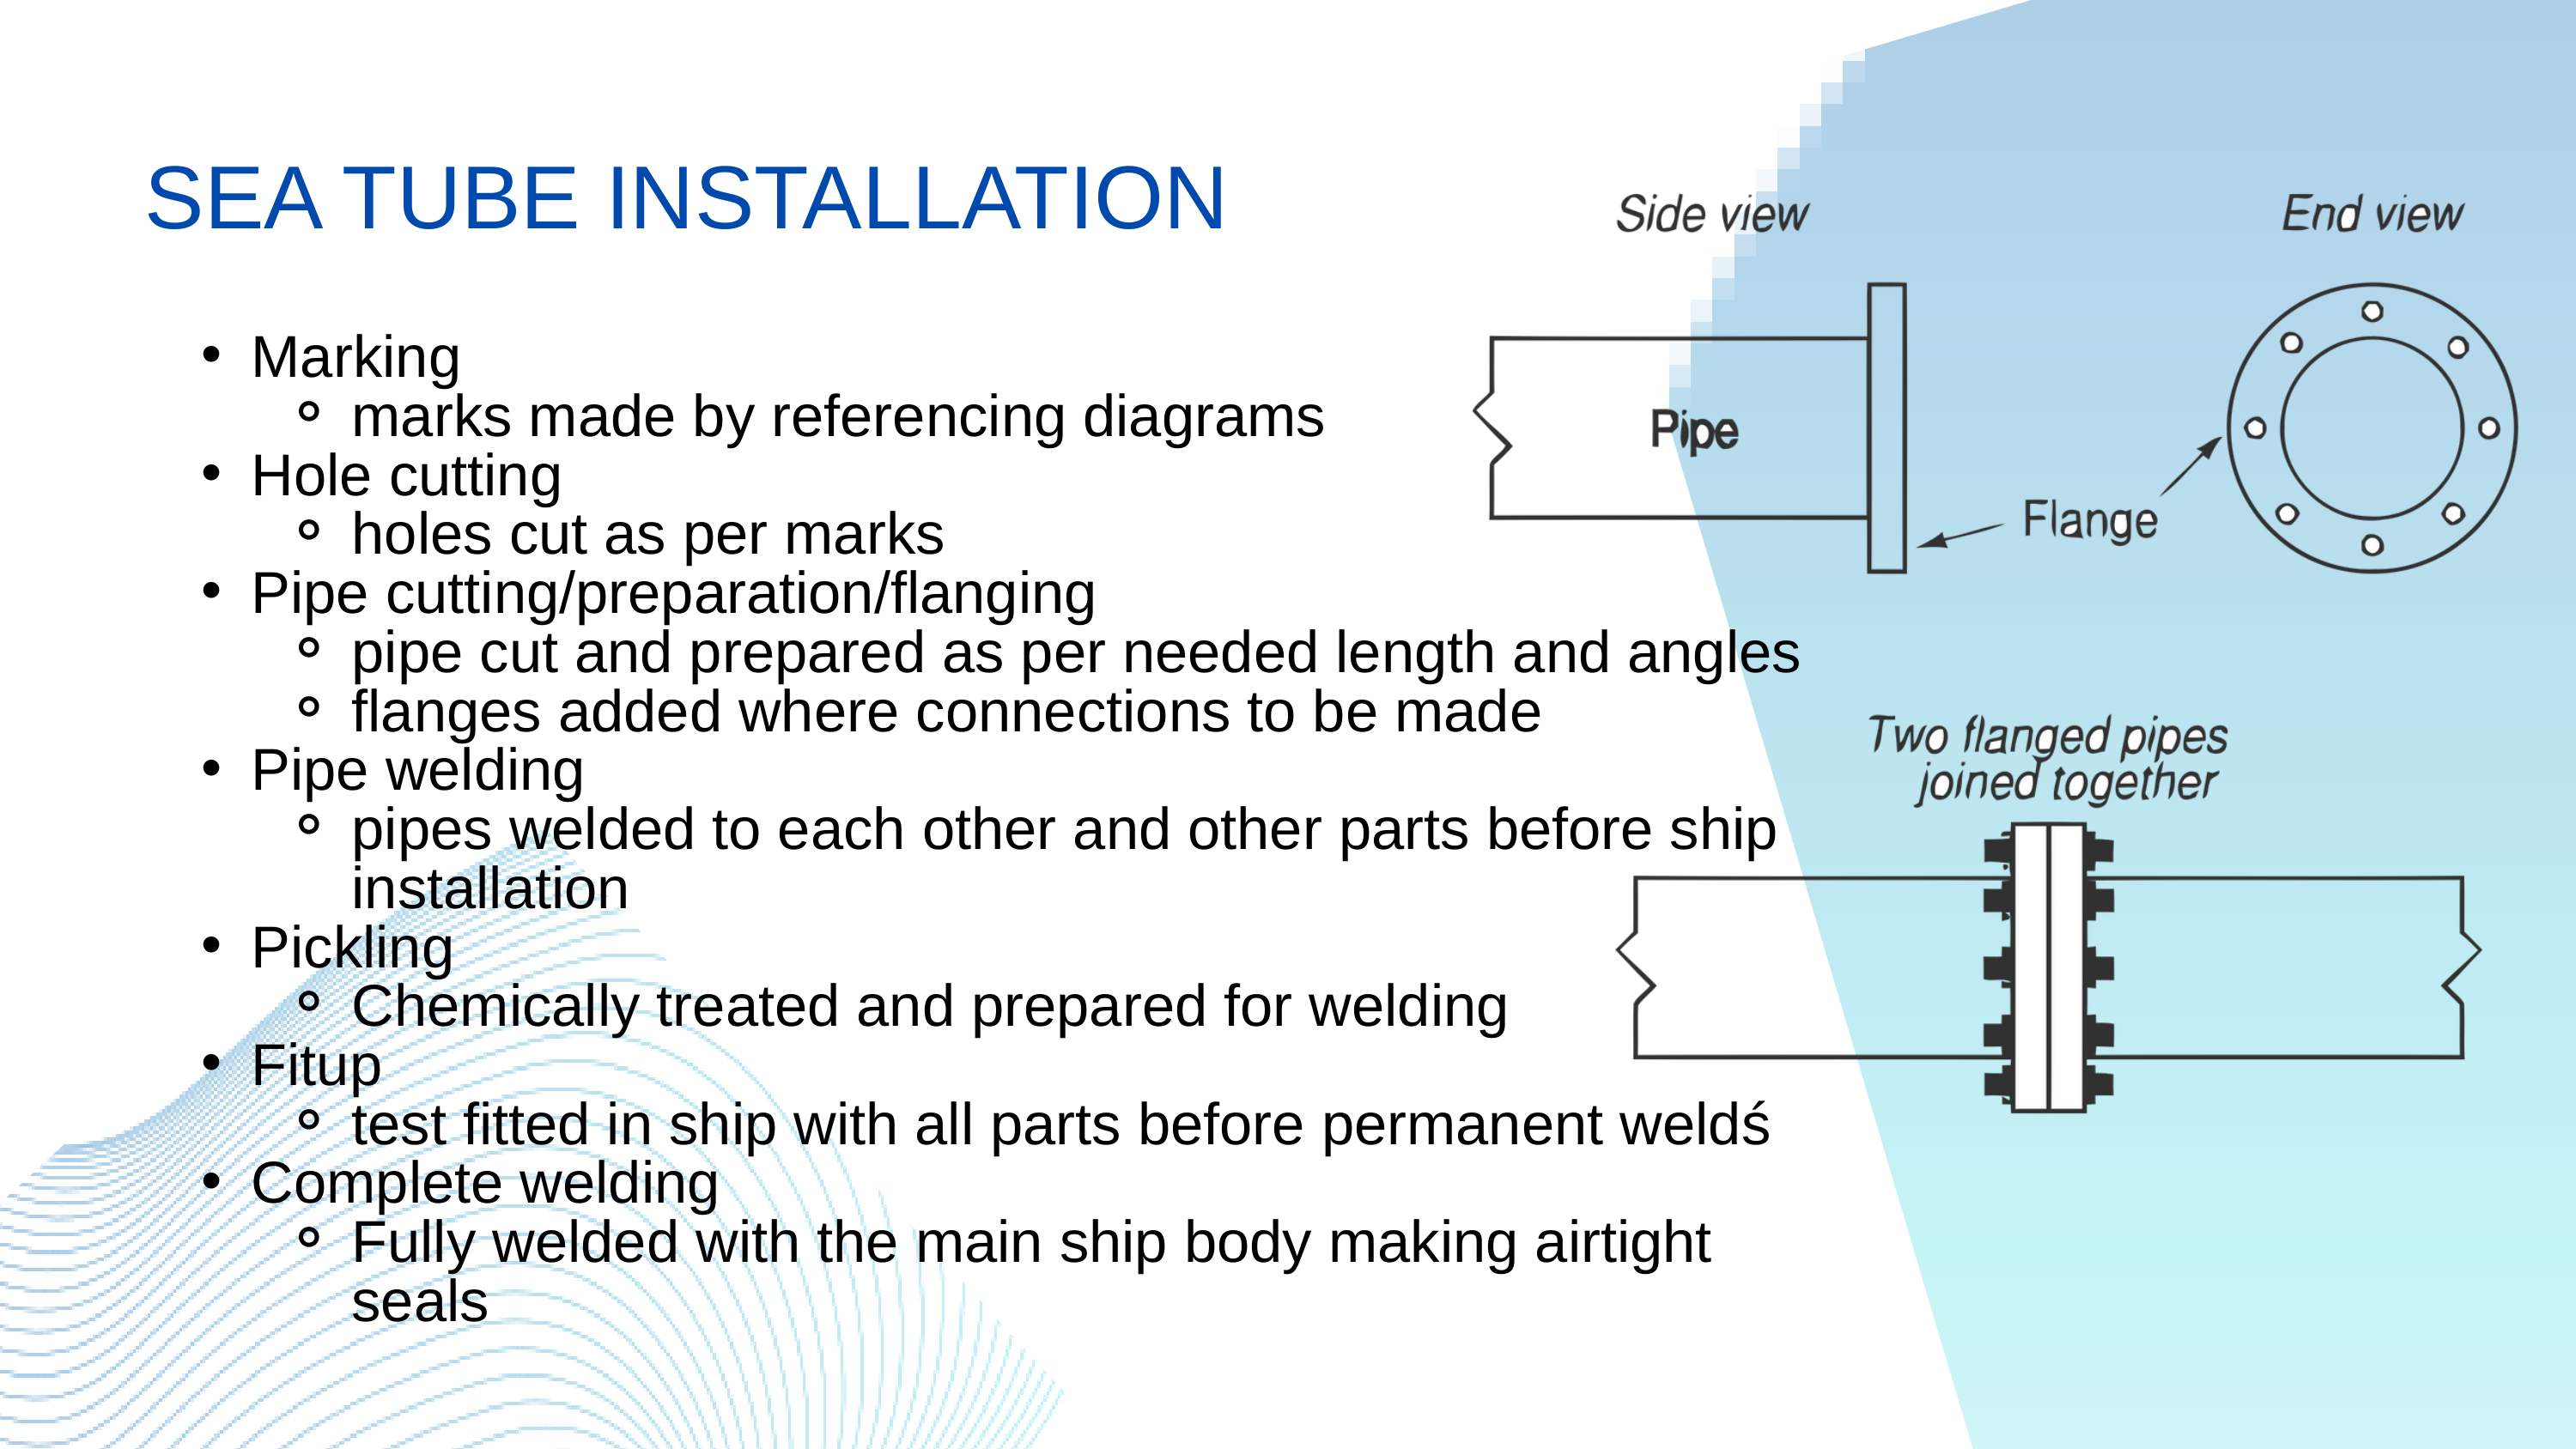

SEA TUBE INSTALLATION
Marking
marks made by referencing diagrams
Hole cutting
holes cut as per marks
Pipe cutting/preparation/flanging
pipe cut and prepared as per needed length and angles
flanges added where connections to be made
Pipe welding
pipes welded to each other and other parts before ship installation
Pickling
Chemically treated and prepared for welding
Fitup
test fitted in ship with all parts before permanent weldś
Complete welding
Fully welded with the main ship body making airtight seals